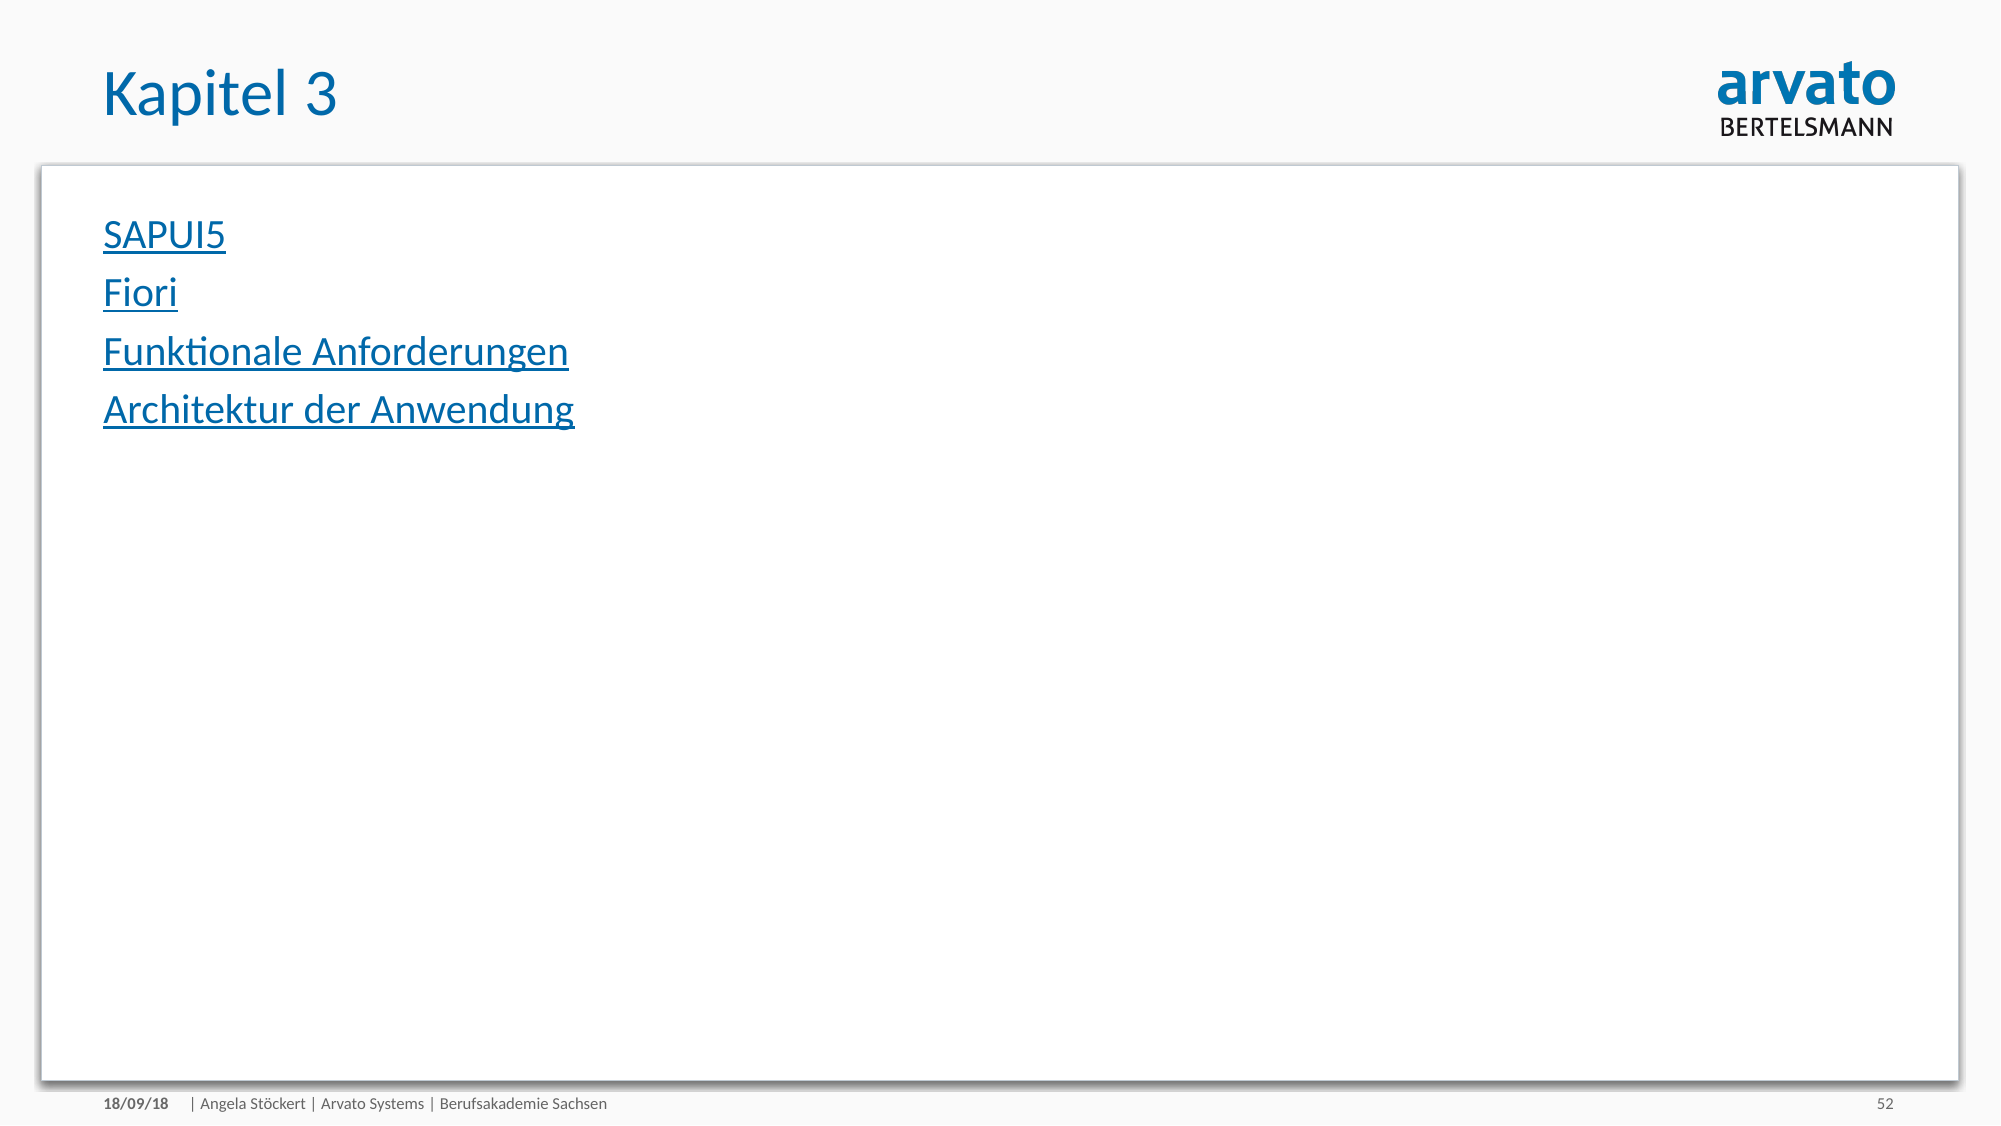

# Kapitel 3
SAPUI5
Fiori
Funktionale Anforderungen
Architektur der Anwendung

18/09/18
| Angela Stöckert | Arvato Systems | Berufsakademie Sachsen
52